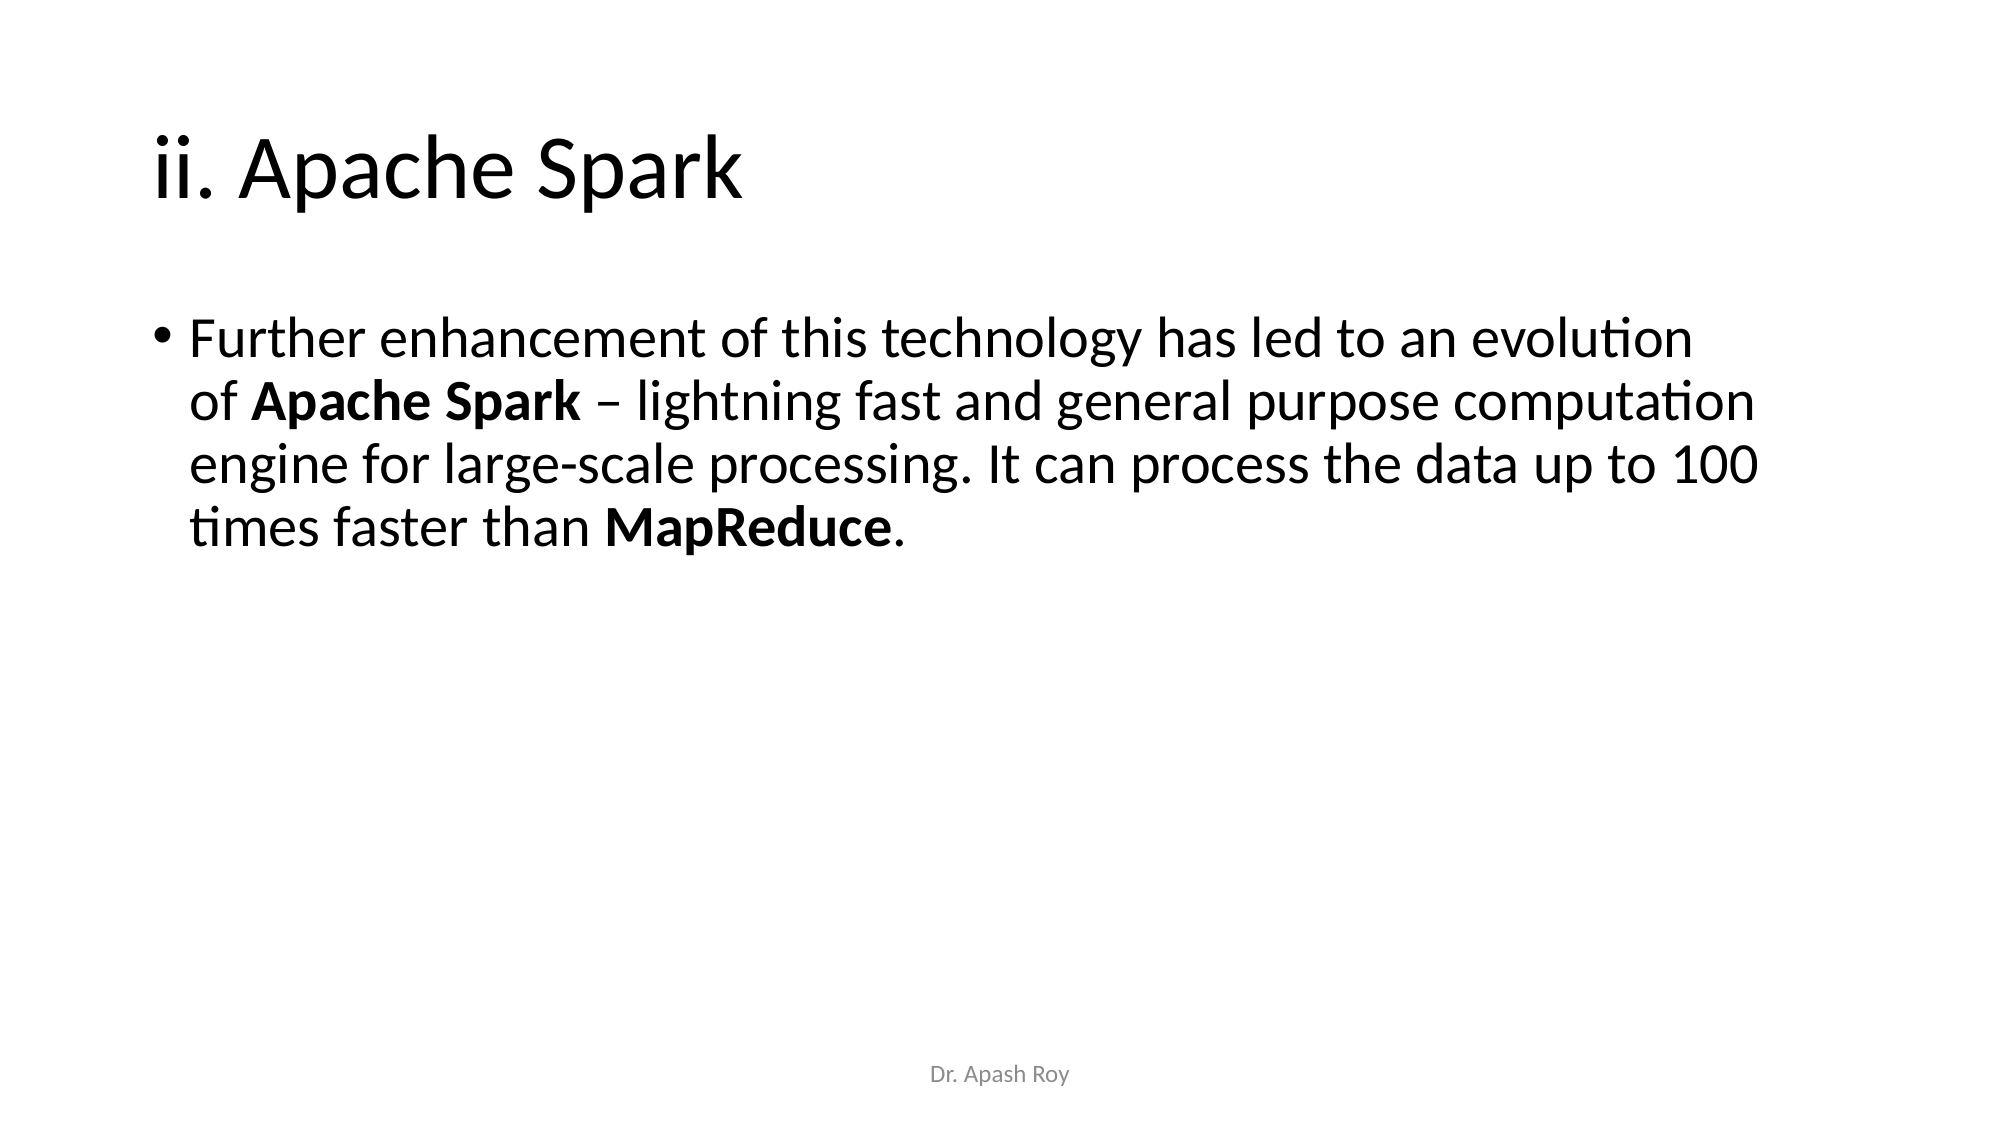

# ii. Apache Spark
Further enhancement of this technology has led to an evolution of Apache Spark – lightning fast and general purpose computation engine for large-scale processing. It can process the data up to 100 times faster than MapReduce.

Dr. Apash Roy